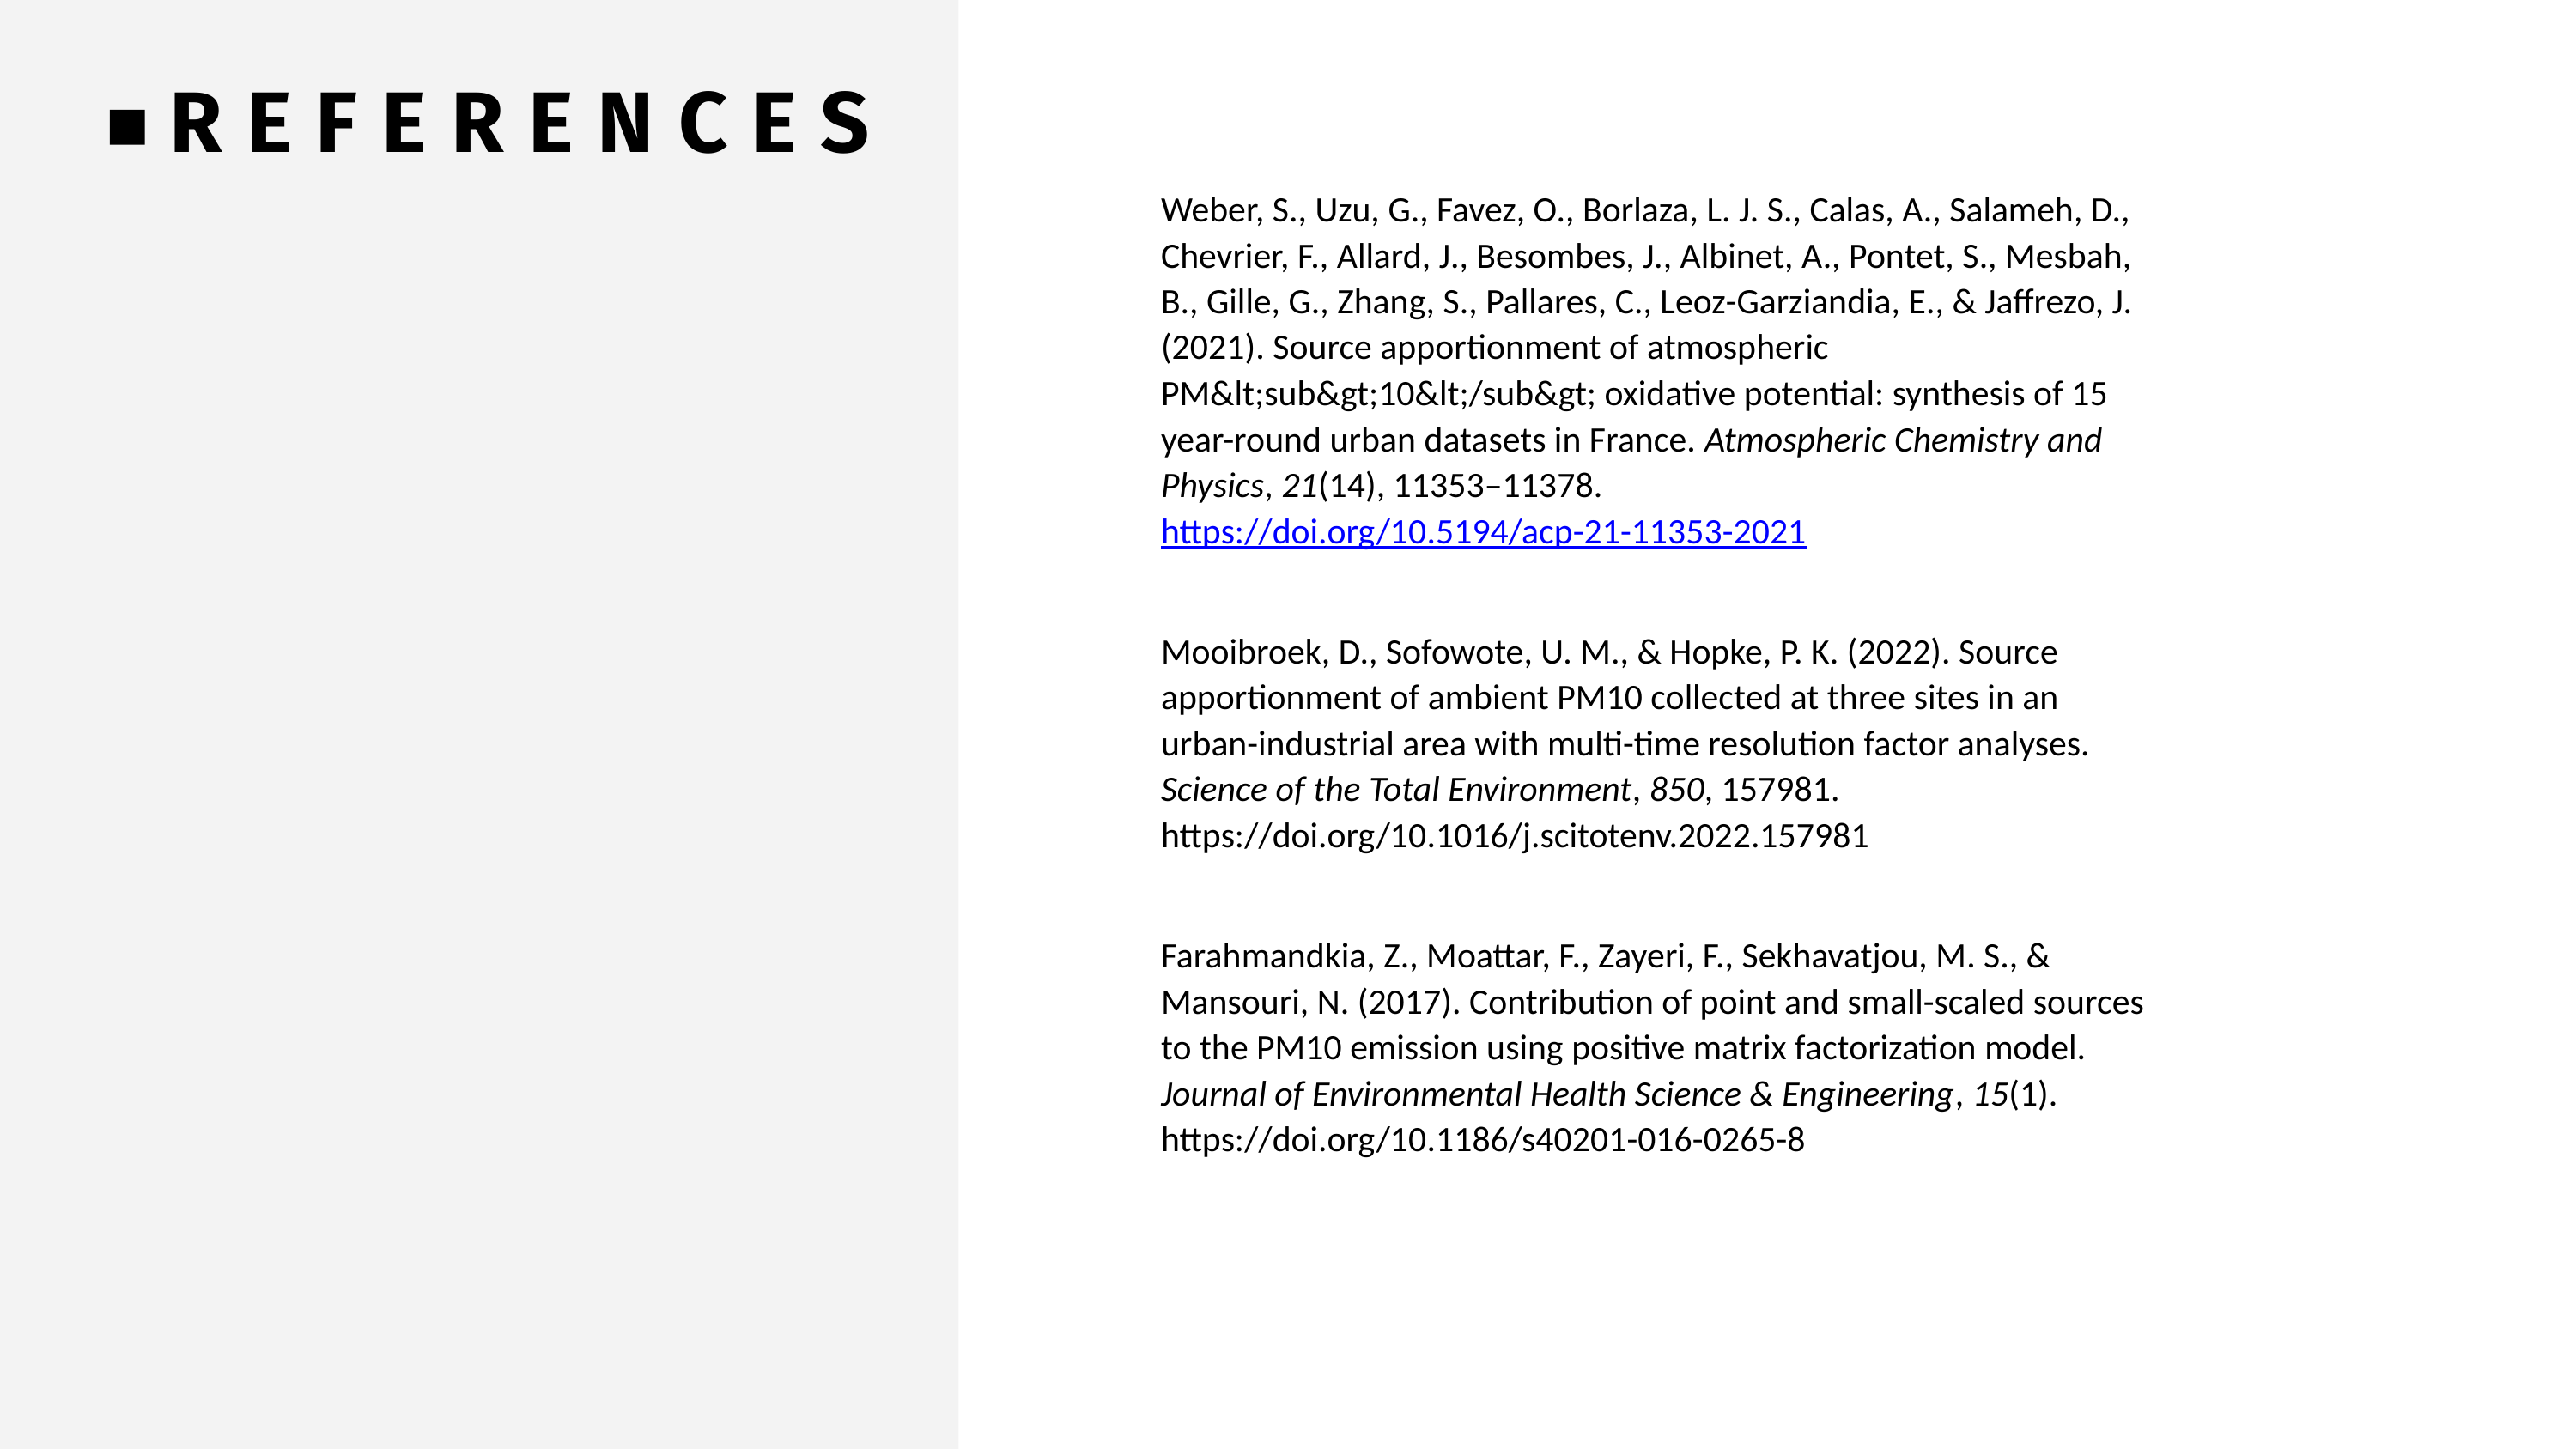

# REFERENCES

Weber, S., Uzu, G., Favez, O., Borlaza, L. J. S., Calas, A., Salameh, D., Chevrier, F., Allard, J., Besombes, J., Albinet, A., Pontet, S., Mesbah, B., Gille, G., Zhang, S., Pallares, C., Leoz-Garziandia, E., & Jaffrezo, J. (2021). Source apportionment of atmospheric PM&lt;sub&gt;10&lt;/sub&gt; oxidative potential: synthesis of 15 year-round urban datasets in France. Atmospheric Chemistry and Physics, 21(14), 11353–11378. https://doi.org/10.5194/acp-21-11353-2021

Mooibroek, D., Sofowote, U. M., & Hopke, P. K. (2022). Source apportionment of ambient PM10 collected at three sites in an urban-industrial area with multi-time resolution factor analyses. Science of the Total Environment, 850, 157981. https://doi.org/10.1016/j.scitotenv.2022.157981

Farahmandkia, Z., Moattar, F., Zayeri, F., Sekhavatjou, M. S., & Mansouri, N. (2017). Contribution of point and small-scaled sources to the PM10 emission using positive matrix factorization model. Journal of Environmental Health Science & Engineering, 15(1). https://doi.org/10.1186/s40201-016-0265-8